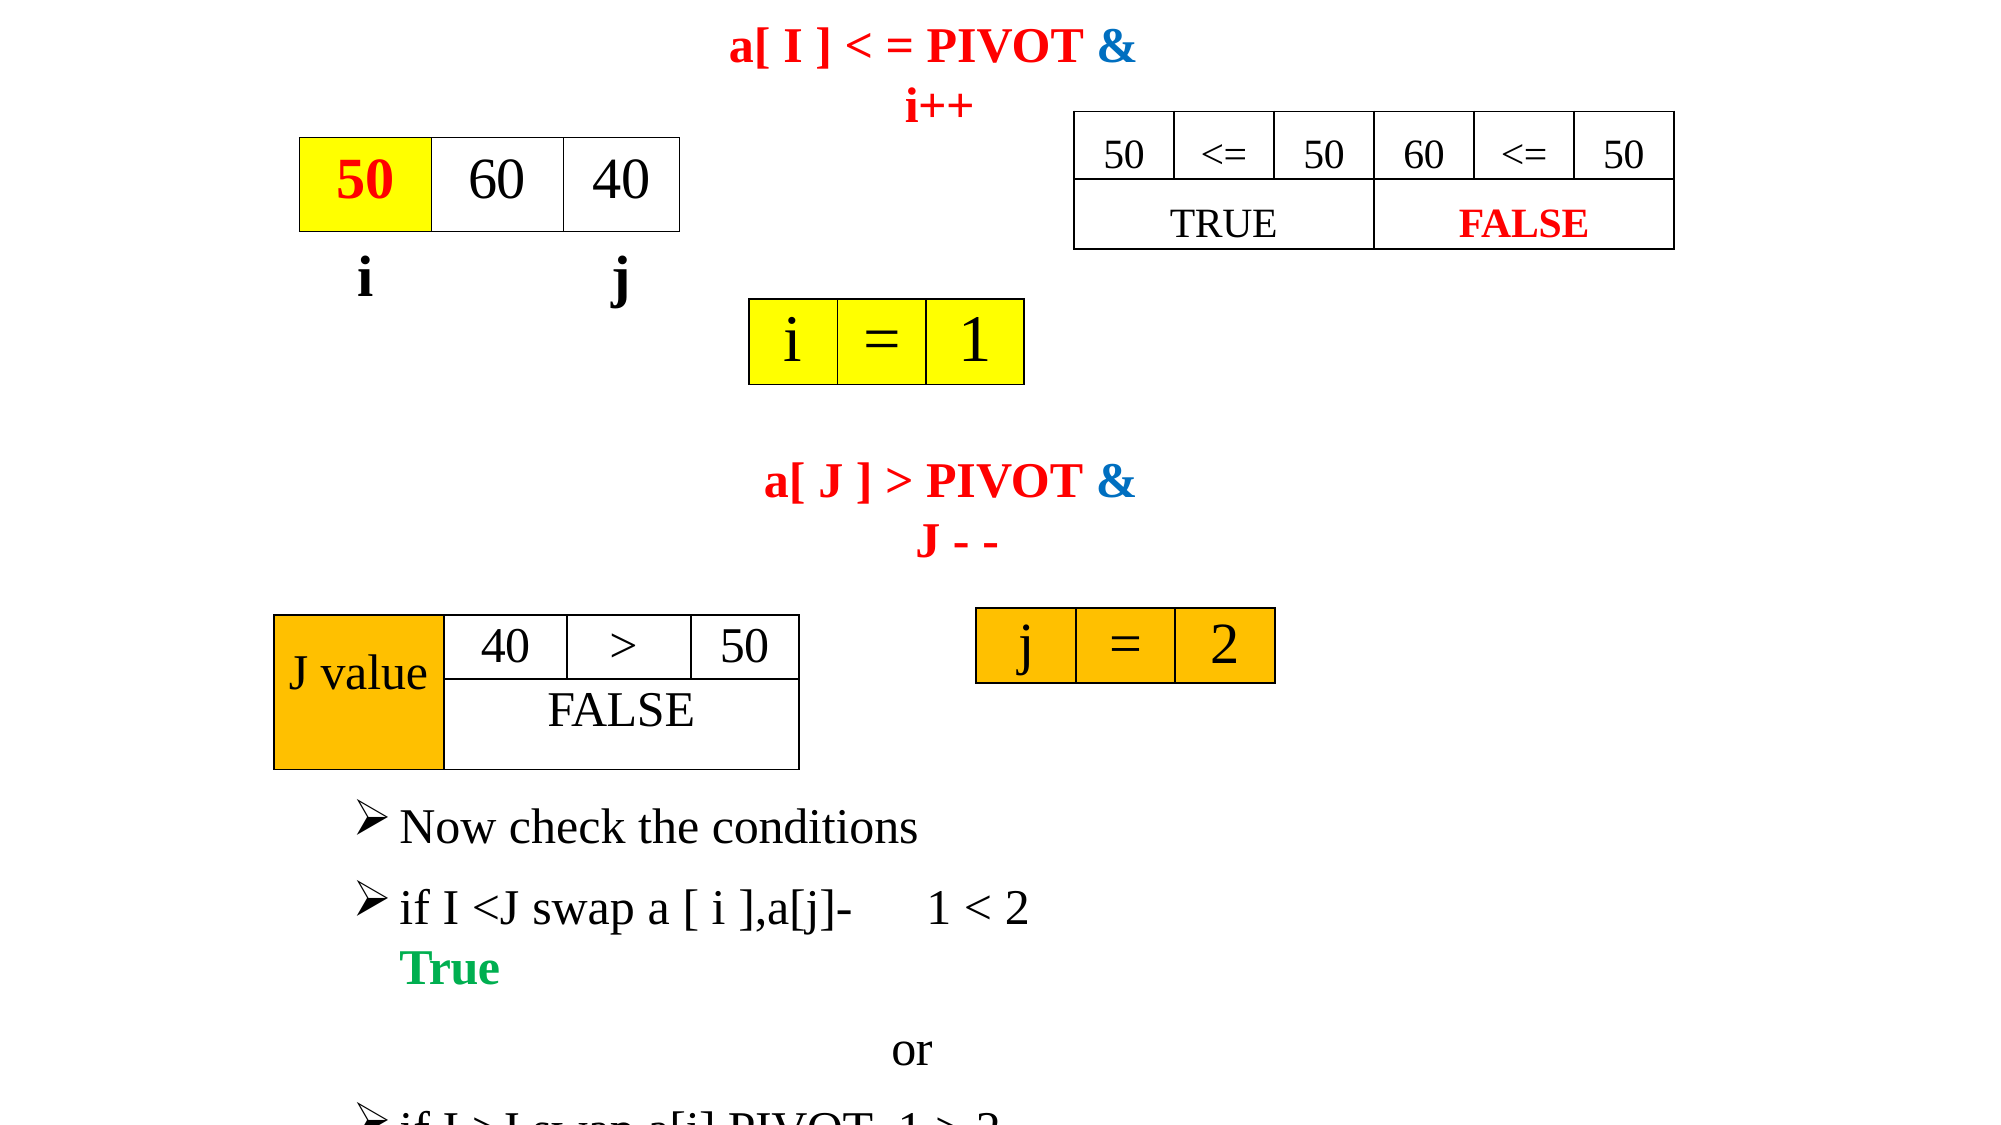

a[ I ] < = PIVOT &
i++
| 50 | <= | 50 | 60 | <= | 50 |
| --- | --- | --- | --- | --- | --- |
| TRUE |  |  | FALSE |  |  |
| 50 | 60 | 40 |
| --- | --- | --- |
| i |  | j |
| i | = | 1 |
| --- | --- | --- |
a[ J ] > PIVOT &
J - -
| j | = | 2 |
| --- | --- | --- |
| J value | 40 | > | 50 |
| --- | --- | --- | --- |
|  | FALSE |  |  |
Now check the conditions
if I <J swap a [ i ],a[j]-	1 < 2 True
or
if I >J swap a[j],PIVOT- 1 > 2	False